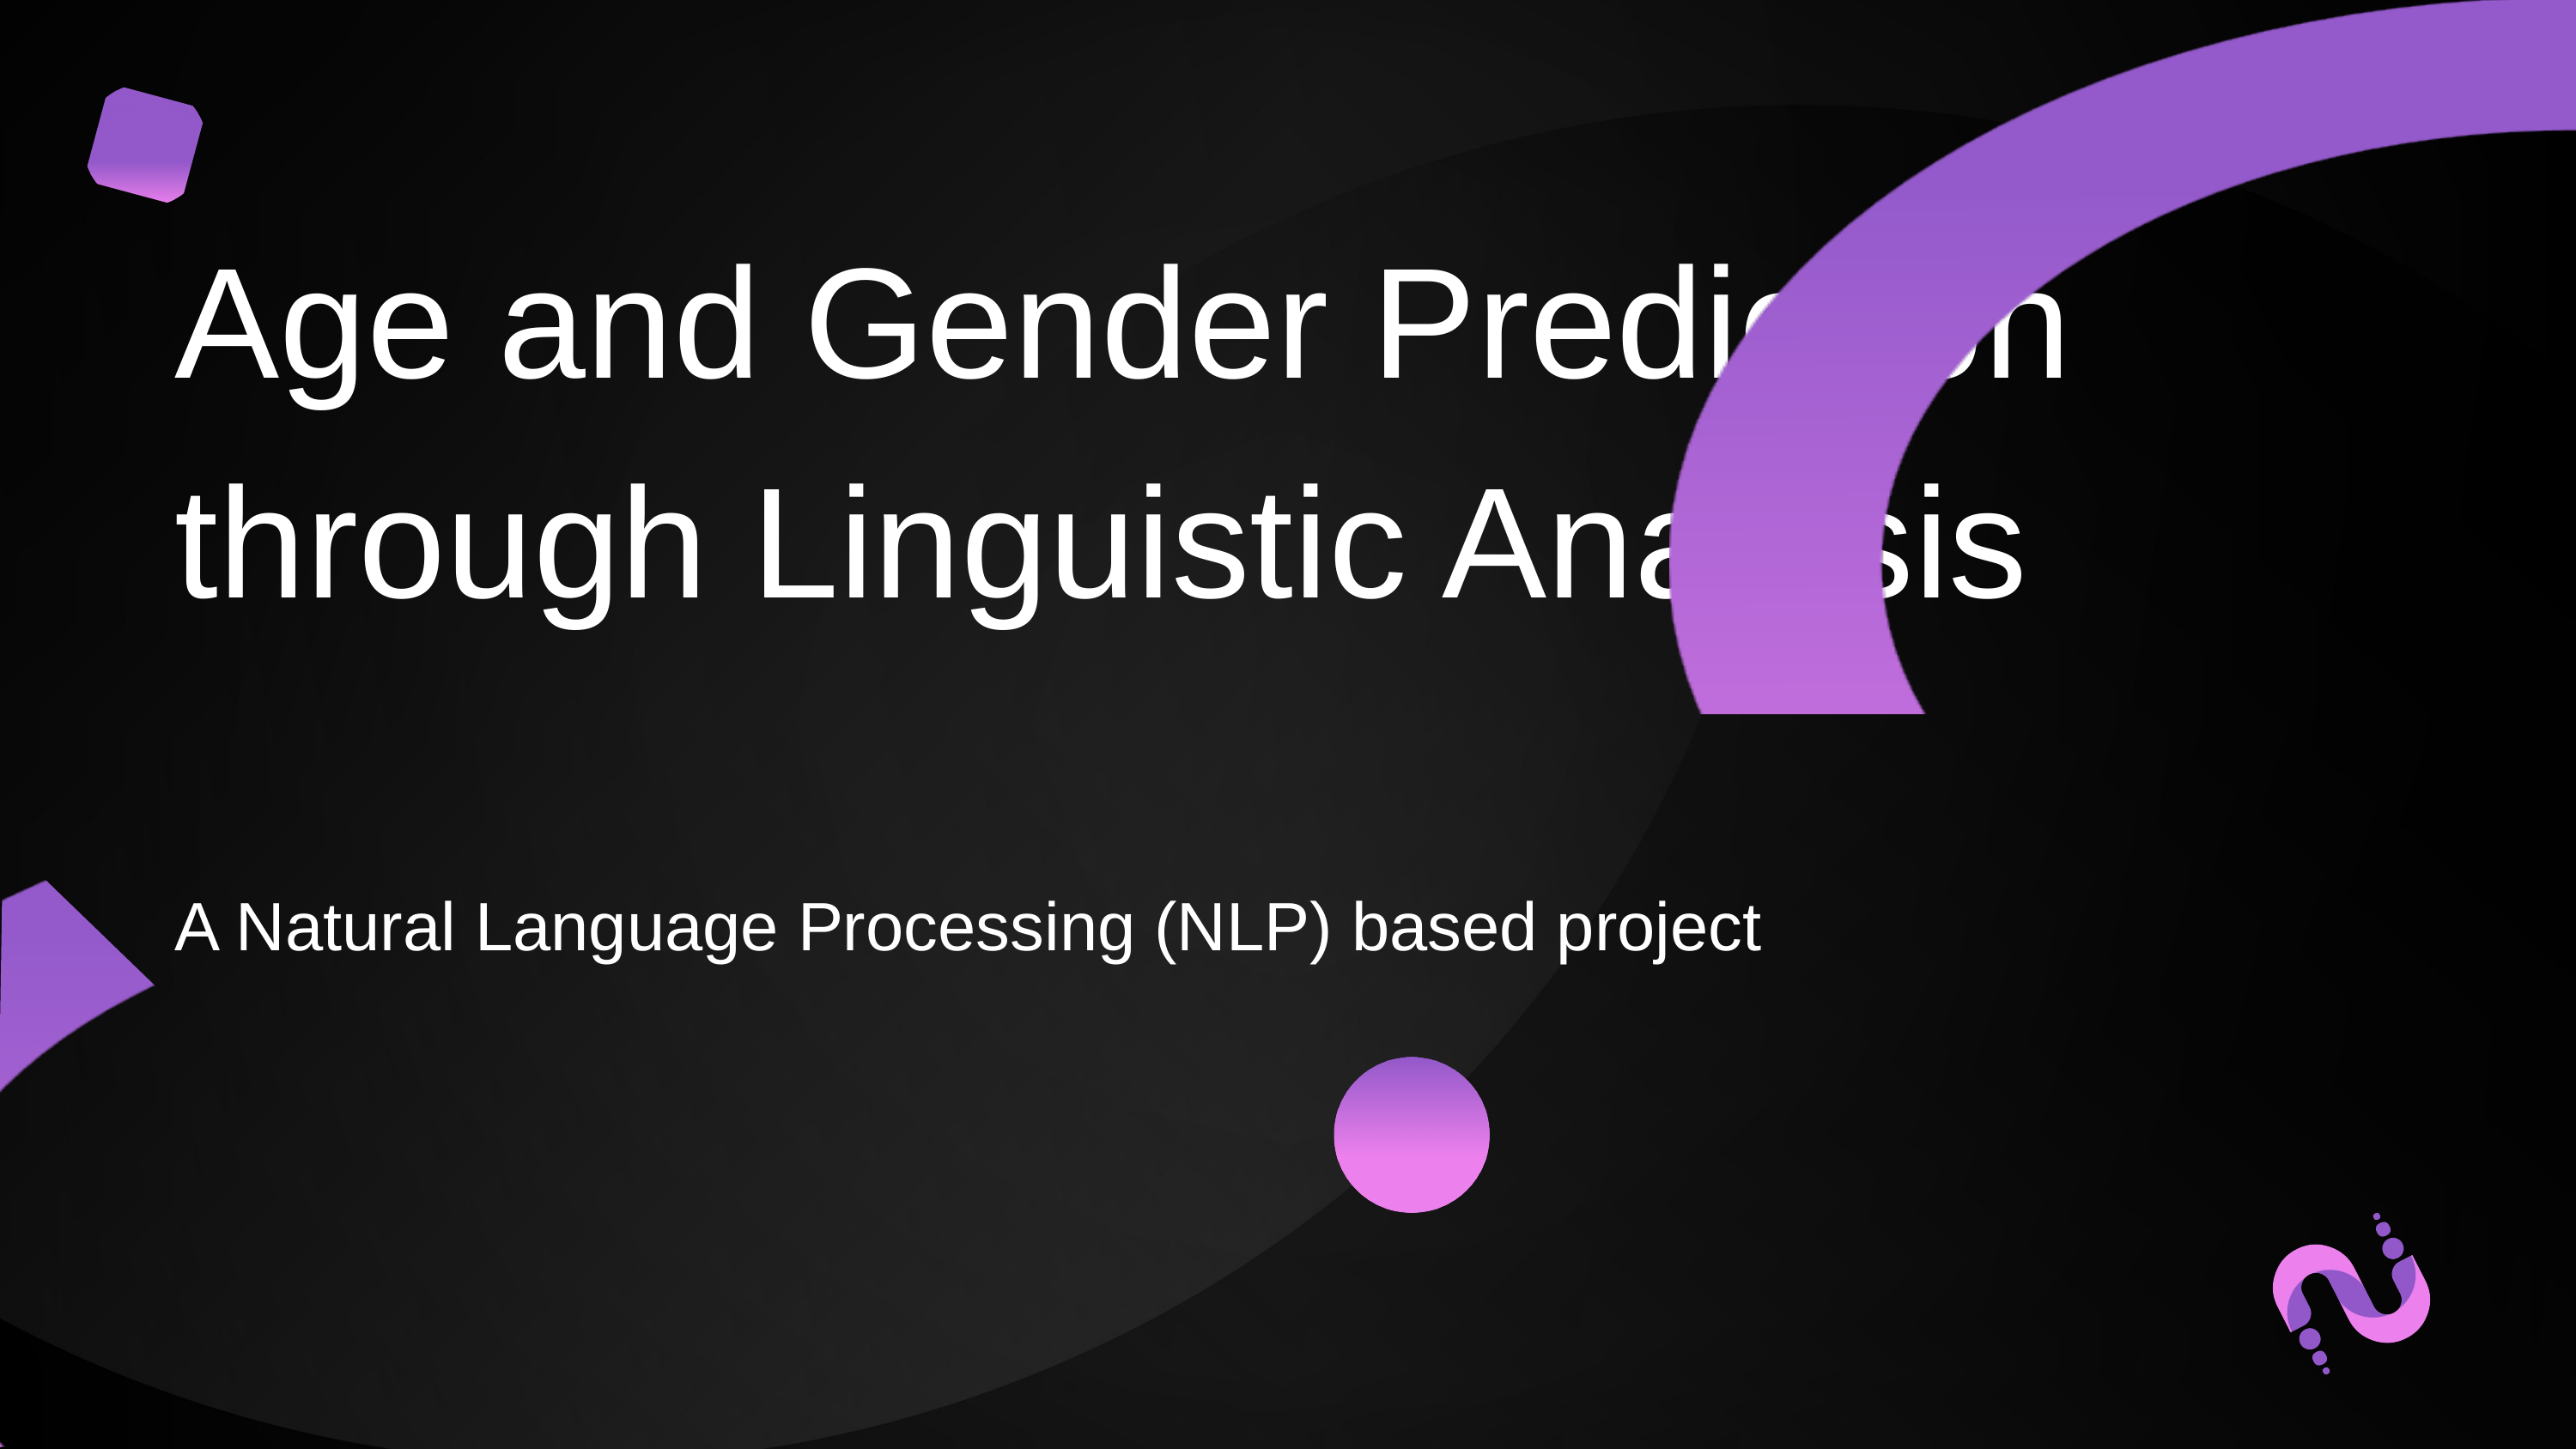

Age and Gender Prediction through Linguistic Analysis

A Natural Language Processing (NLP) based project